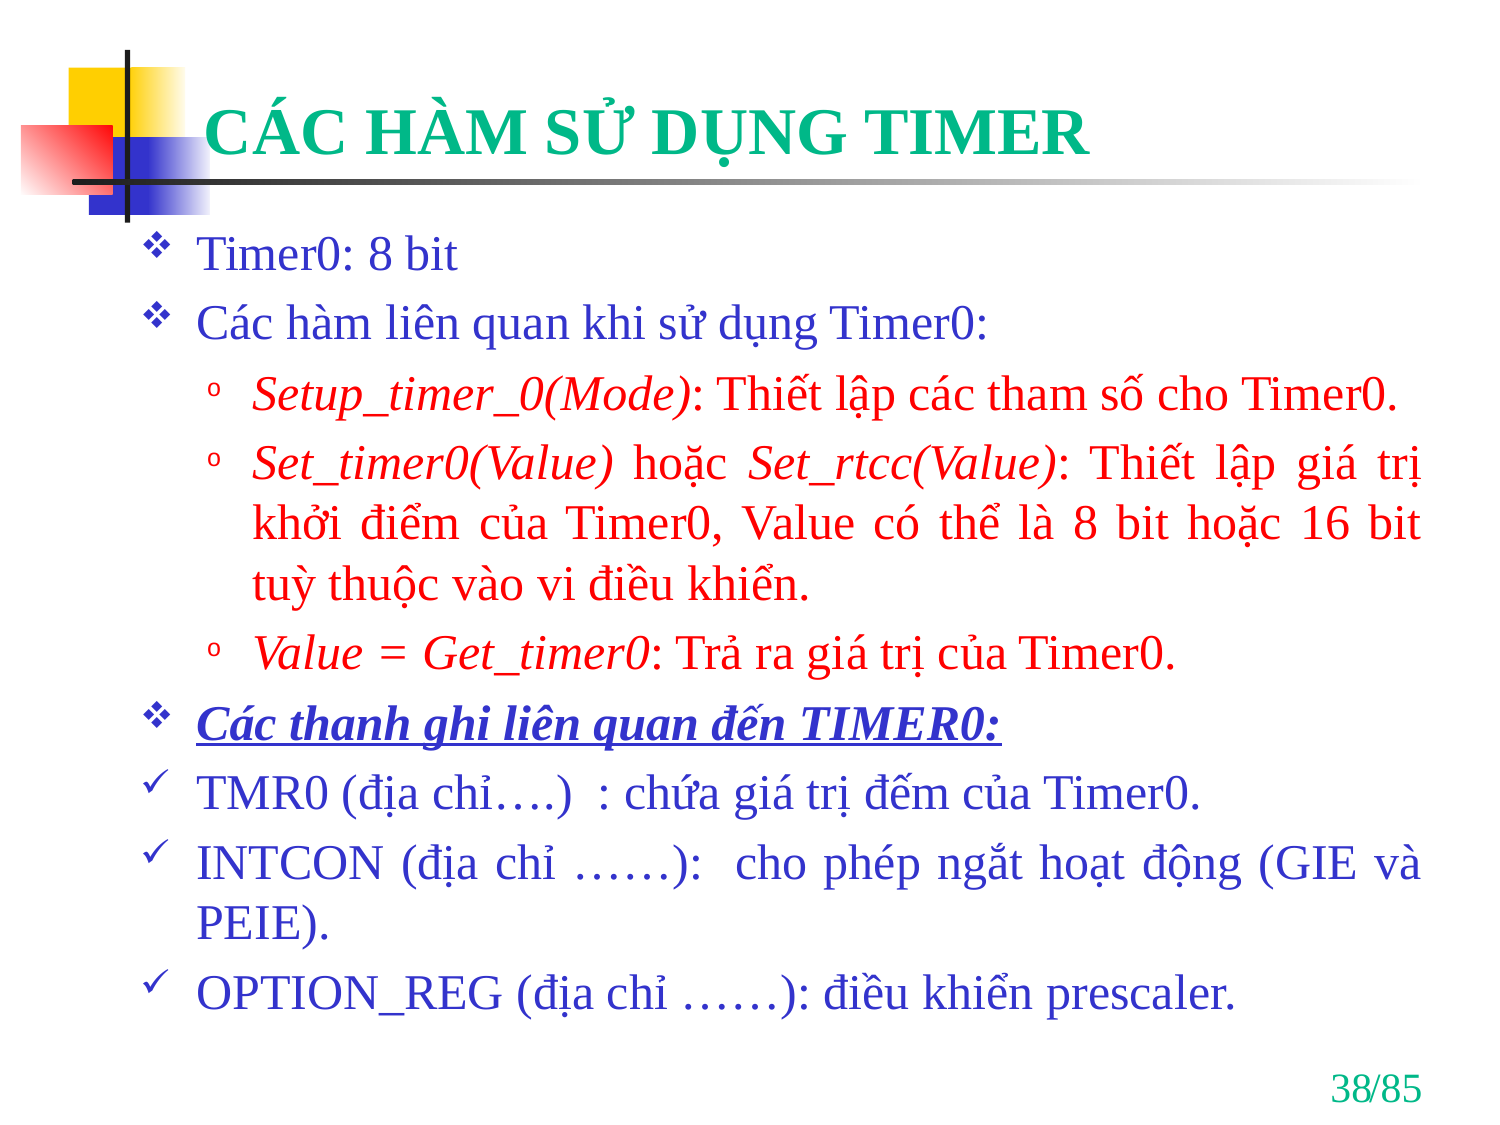

# CÁC HÀM SỬ DỤNG TIMER
Timer0: 8 bit
Các hàm liên quan khi sử dụng Timer0:
Setup_timer_0(Mode): Thiết lập các tham số cho Timer0.
Set_timer0(Value) hoặc Set_rtcc(Value): Thiết lập giá trị khởi điểm của Timer0, Value có thể là 8 bit hoặc 16 bit tuỳ thuộc vào vi điều khiển.
Value = Get_timer0: Trả ra giá trị của Timer0.
Các thanh ghi liên quan đến TIMER0:
TMR0 (địa chỉ….)  : chứa giá trị đếm của Timer0.
INTCON (địa chỉ ……):  cho phép ngắt hoạt động (GIE và PEIE).
OPTION_REG (địa chỉ ……): điều khiển prescaler.

38